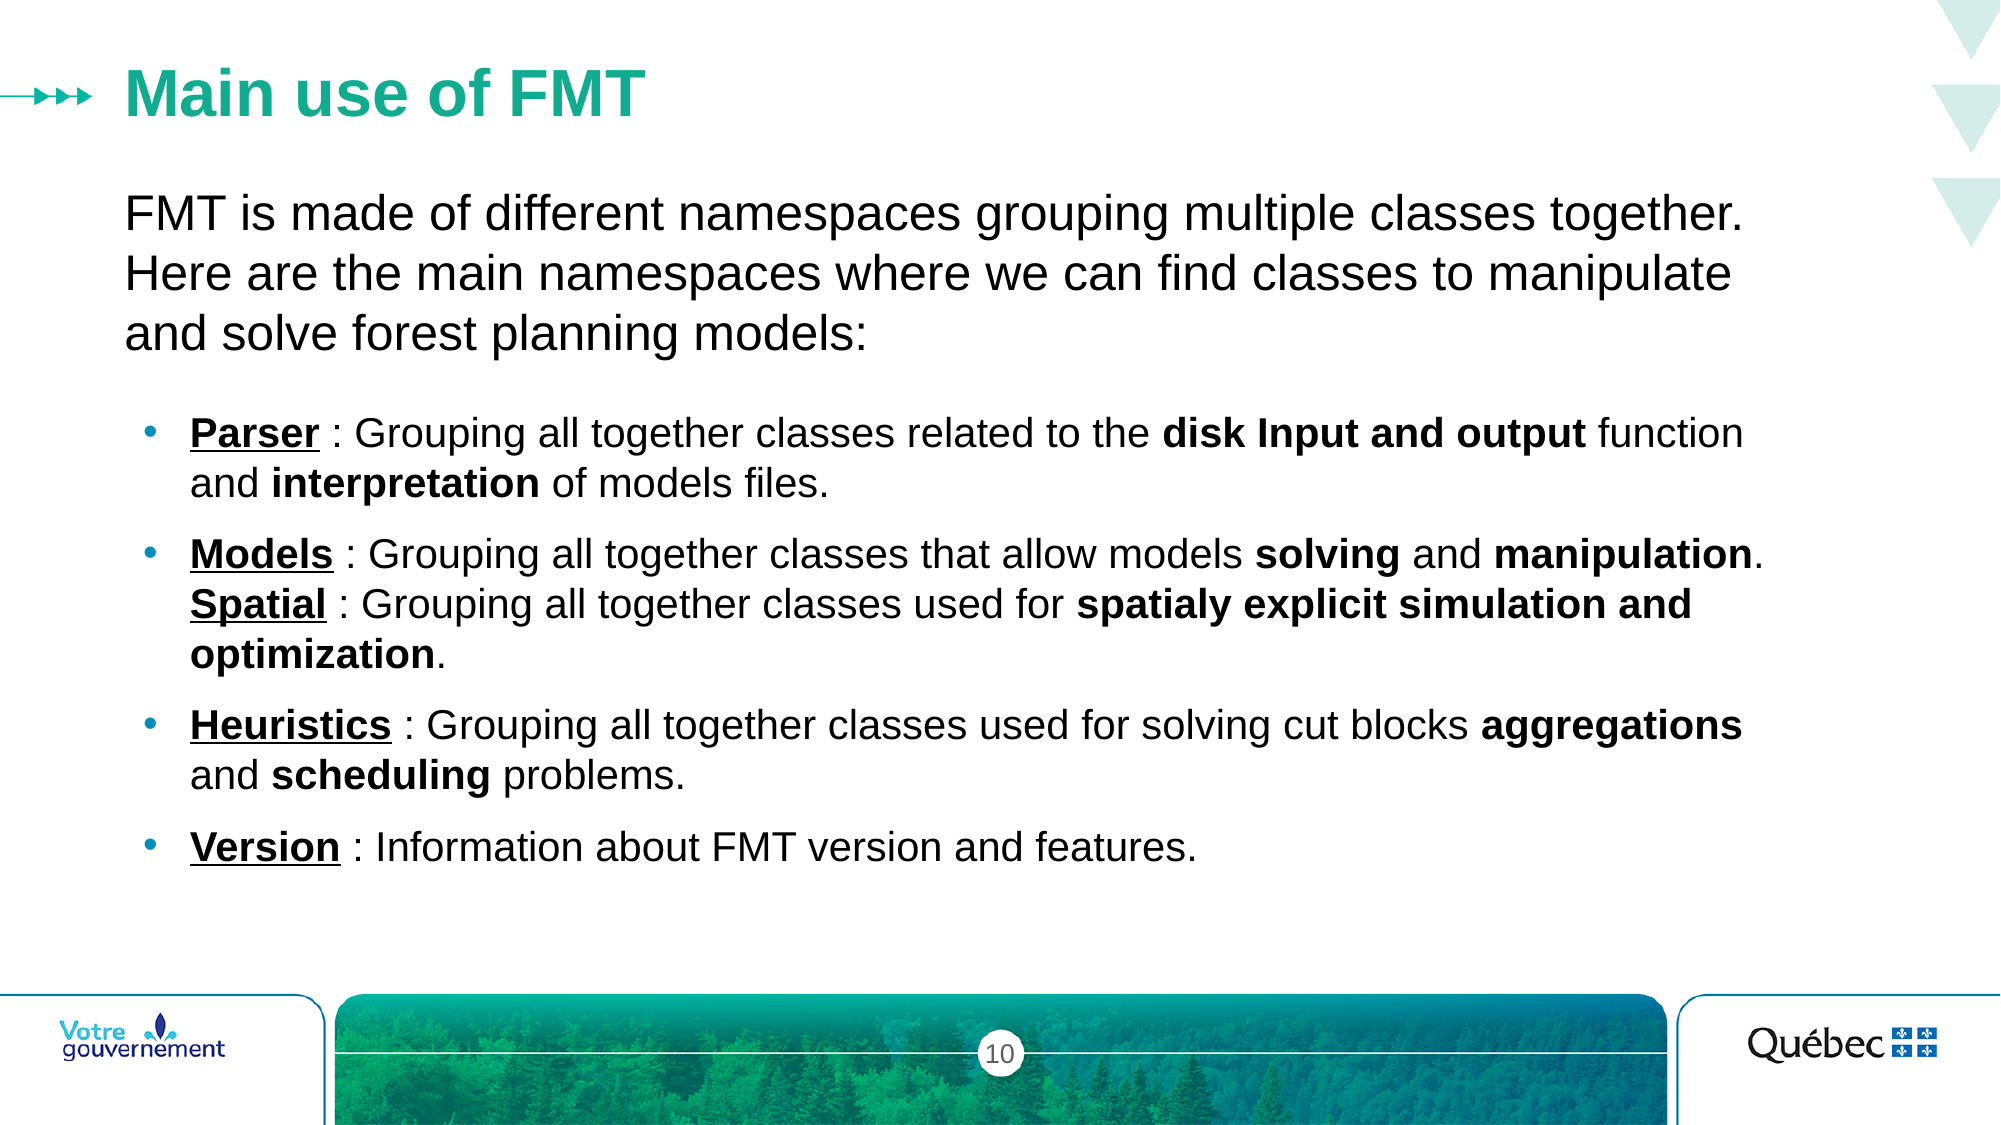

# Main use of FMT
FMT is made of different namespaces grouping multiple classes together. Here are the main namespaces where we can find classes to manipulate and solve forest planning models:
Parser : Grouping all together classes related to the disk Input and output function and interpretation of models files.
Models : Grouping all together classes that allow models solving and manipulation. Spatial : Grouping all together classes used for spatialy explicit simulation and optimization.
Heuristics : Grouping all together classes used for solving cut blocks aggregations and scheduling problems.
Version : Information about FMT version and features.

10